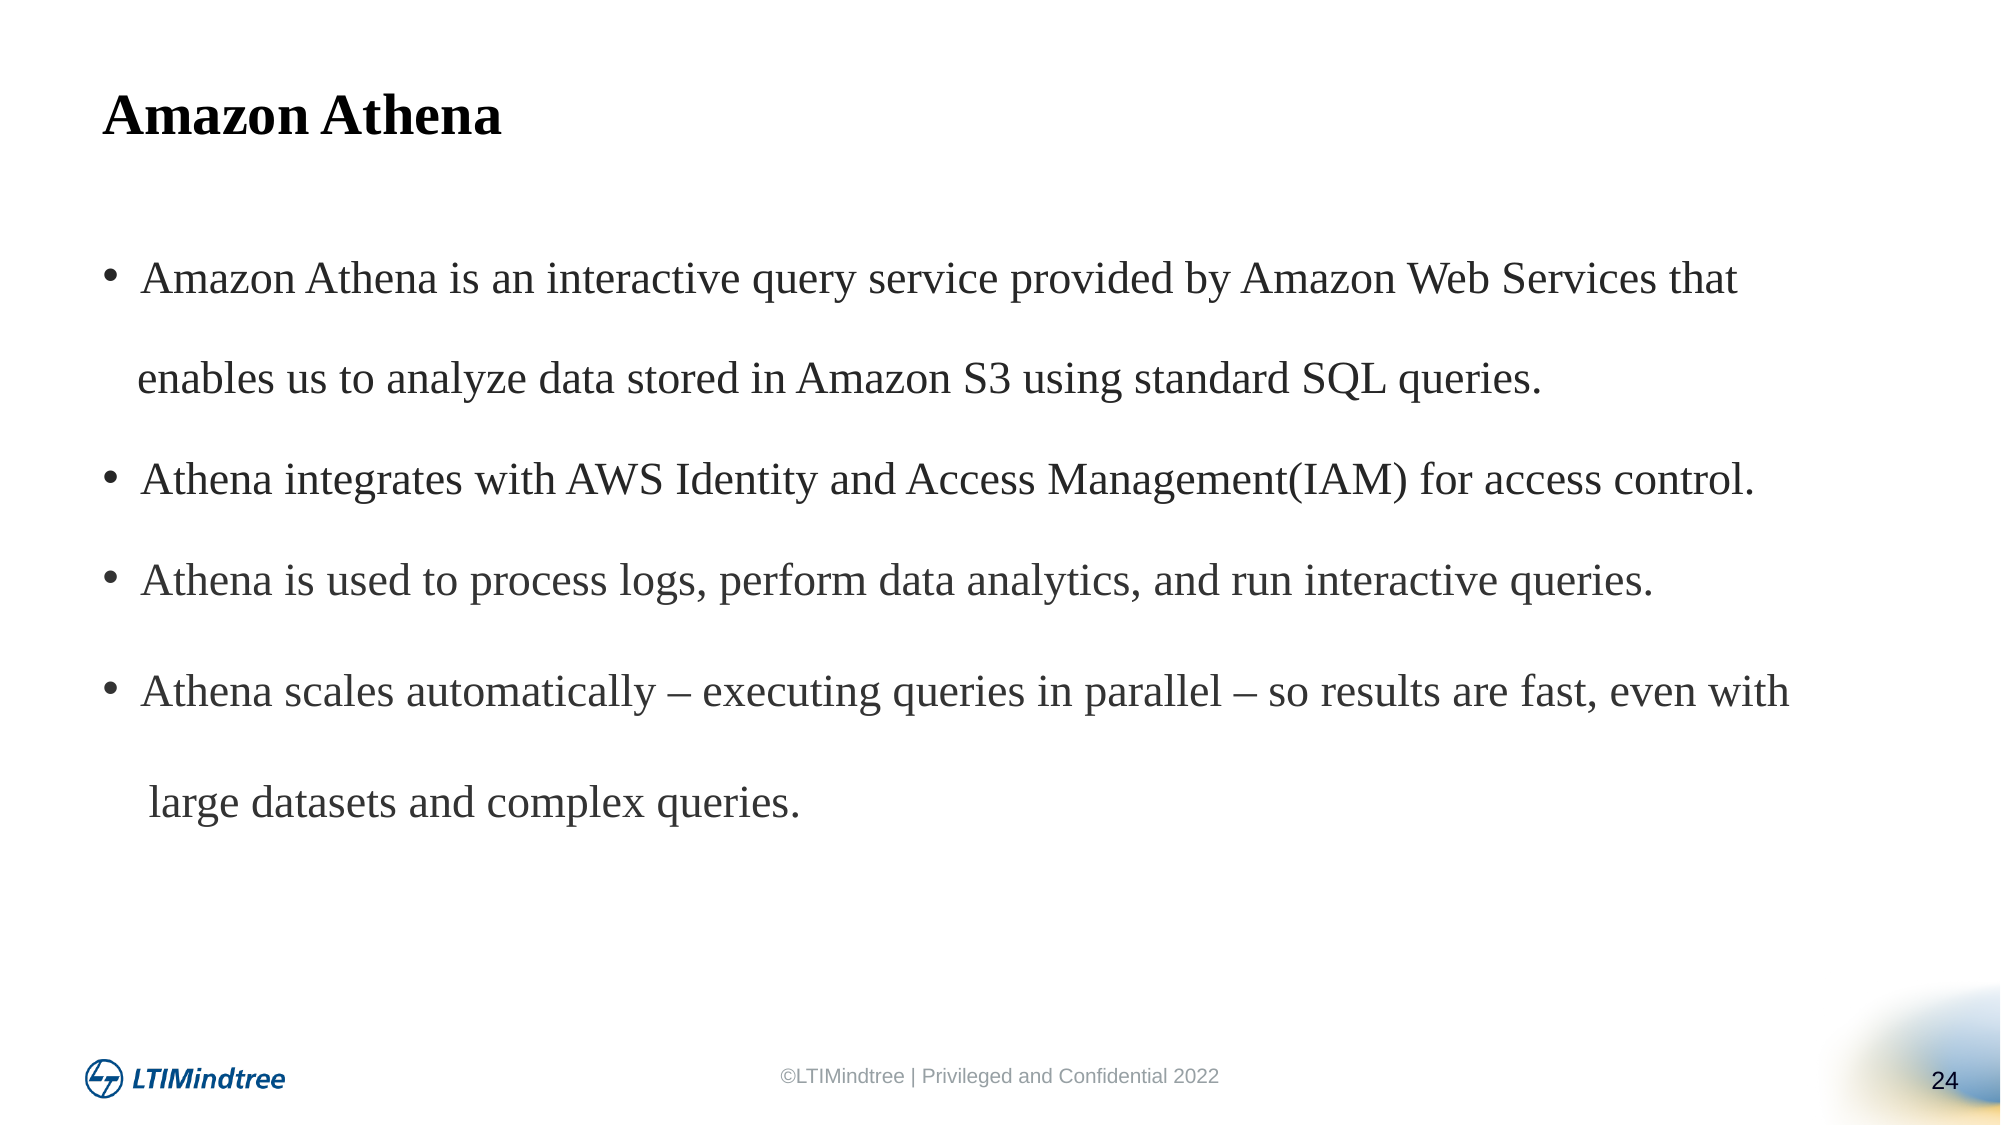

Amazon Athena

Amazon Athena is an interactive query service provided by Amazon Web Services that
   enables us to analyze data stored in Amazon S3 using standard SQL queries.
Athena integrates with AWS Identity and Access Management(IAM) for access control.
Athena is used to process logs, perform data analytics, and run interactive queries.
Athena scales automatically – executing queries in parallel – so results are fast, even with
    large datasets and complex queries.